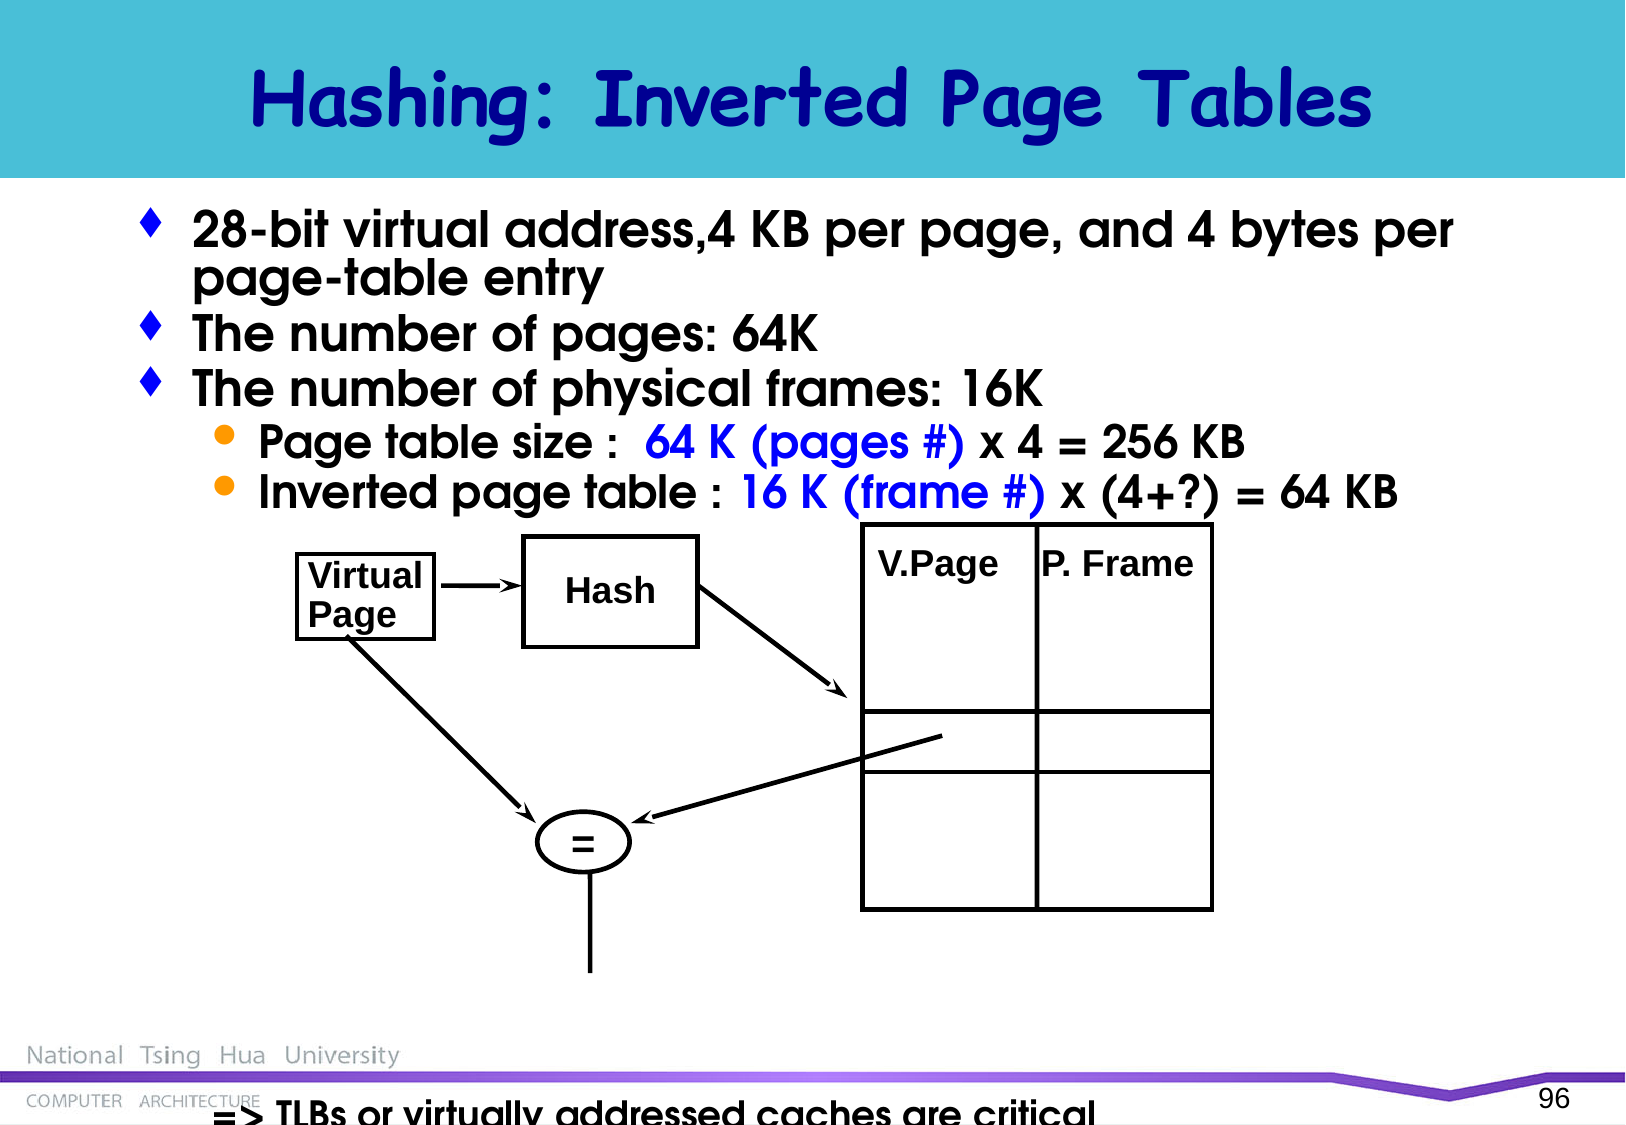

# Hashing: Inverted Page Tables
28-bit virtual address,4 KB per page, and 4 bytes per page-table entry
The number of pages: 64K
The number of physical frames: 16K
Page table size :  64 K (pages #) x 4 = 256 KB
Inverted page table : 16 K (frame #) x (4+?) = 64 KB

=> TLBs or virtually addressed caches are critical

Hash
V.Page    P. Frame
Virtual
Page

=

96